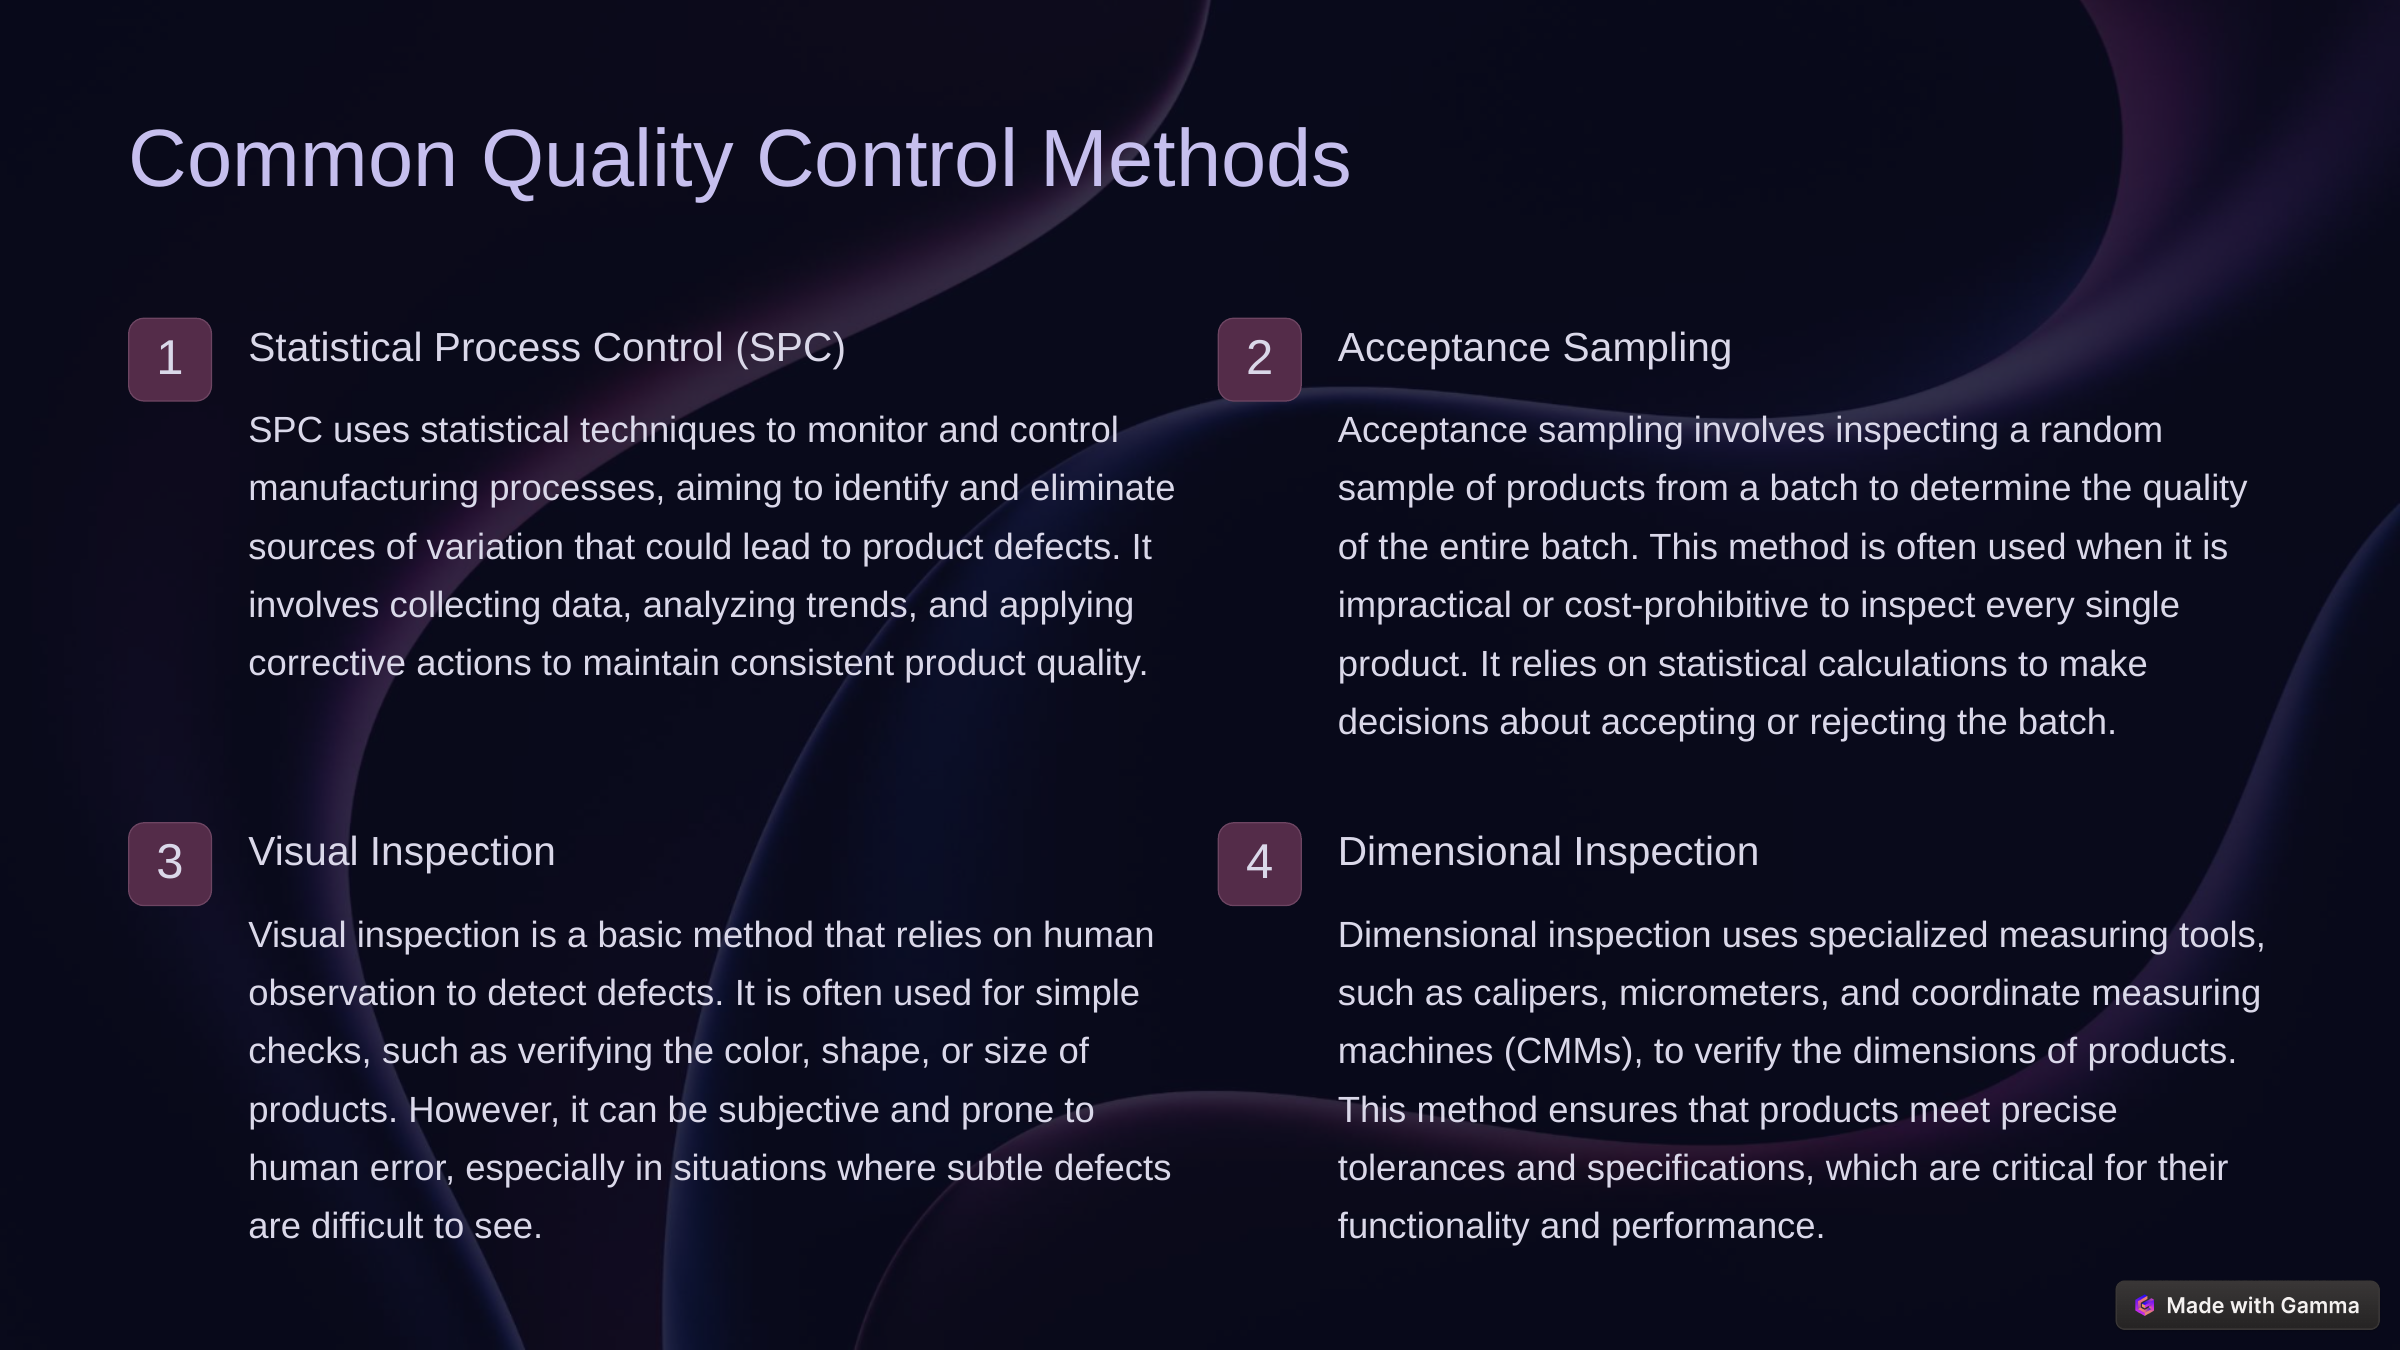

Common Quality Control Methods

Statistical Process Control (SPC)

Acceptance Sampling
1
2
SPC uses statistical techniques to monitor and control manufacturing processes, aiming to identify and eliminate sources of variation that could lead to product defects. It involves collecting data, analyzing trends, and applying corrective actions to maintain consistent product quality.
Acceptance sampling involves inspecting a random sample of products from a batch to determine the quality of the entire batch. This method is often used when it is impractical or cost-prohibitive to inspect every single product. It relies on statistical calculations to make decisions about accepting or rejecting the batch.

Visual Inspection

Dimensional Inspection
3
4
Visual inspection is a basic method that relies on human observation to detect defects. It is often used for simple checks, such as verifying the color, shape, or size of products. However, it can be subjective and prone to human error, especially in situations where subtle defects are difficult to see.
Dimensional inspection uses specialized measuring tools, such as calipers, micrometers, and coordinate measuring machines (CMMs), to verify the dimensions of products. This method ensures that products meet precise tolerances and specifications, which are critical for their functionality and performance.